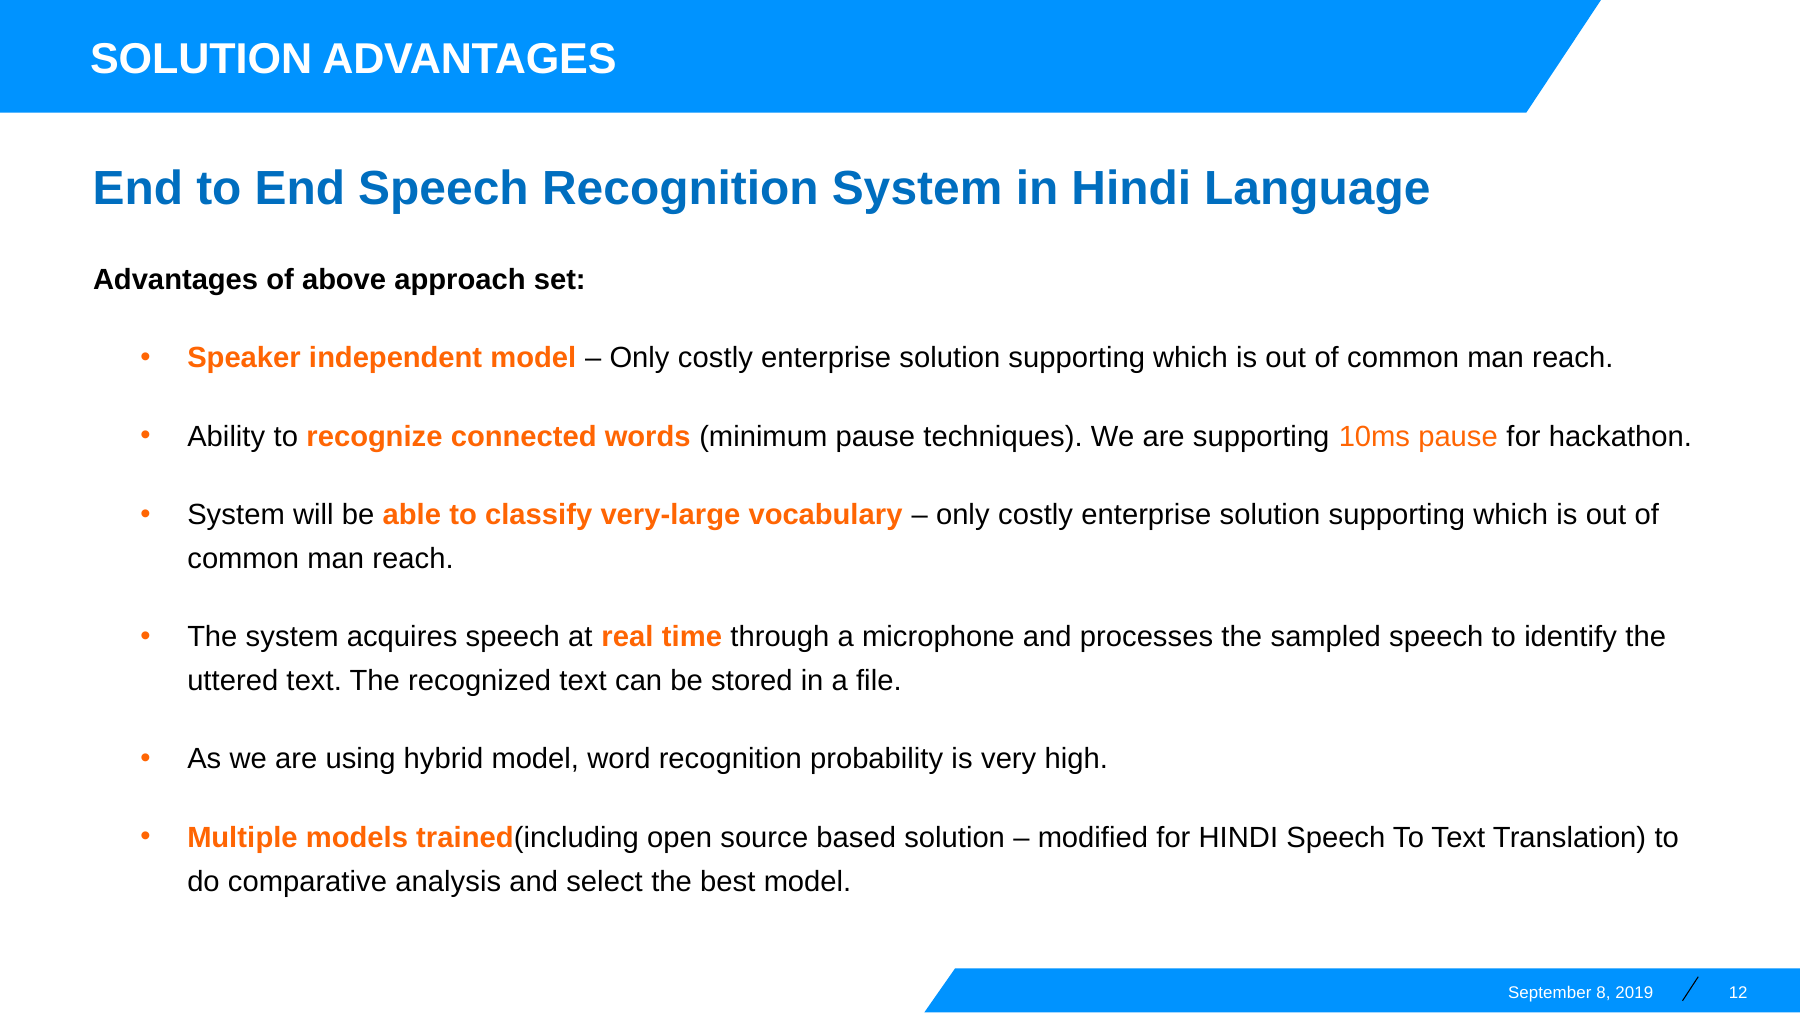

Solution Advantages
End to End Speech Recognition System in Hindi Language
Advantages of above approach set:
Speaker independent model – Only costly enterprise solution supporting which is out of common man reach.
Ability to recognize connected words (minimum pause techniques). We are supporting 10ms pause for hackathon.
System will be able to classify very-large vocabulary – only costly enterprise solution supporting which is out of common man reach.
The system acquires speech at real time through a microphone and processes the sampled speech to identify the uttered text. The recognized text can be stored in a file.
As we are using hybrid model, word recognition probability is very high.
Multiple models trained(including open source based solution – modified for HINDI Speech To Text Translation) to do comparative analysis and select the best model.